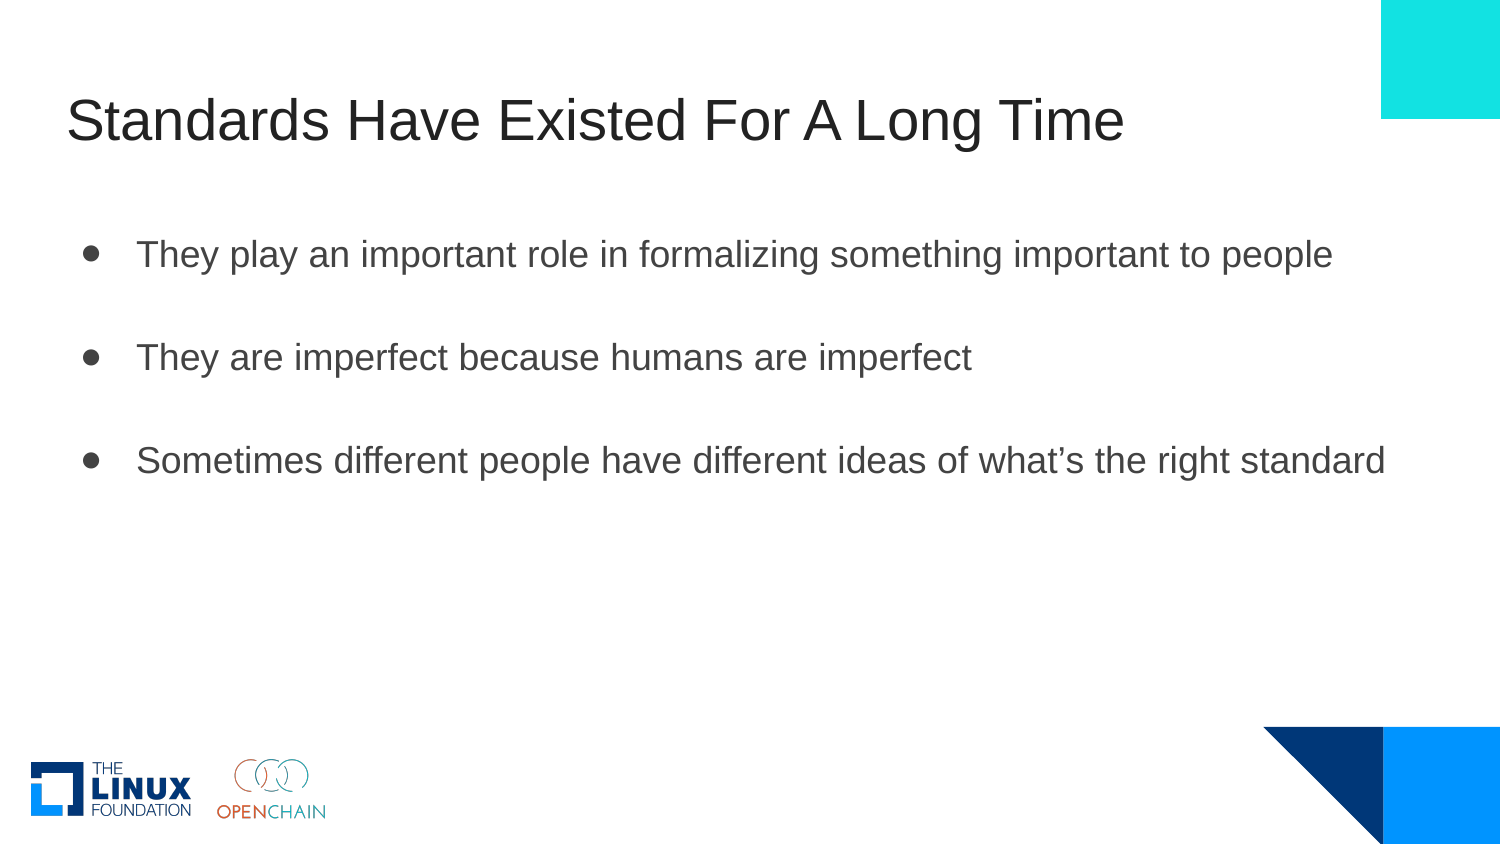

# Standards Have Existed For A Long Time
They play an important role in formalizing something important to people

They are imperfect because humans are imperfect

Sometimes different people have different ideas of what’s the right standard